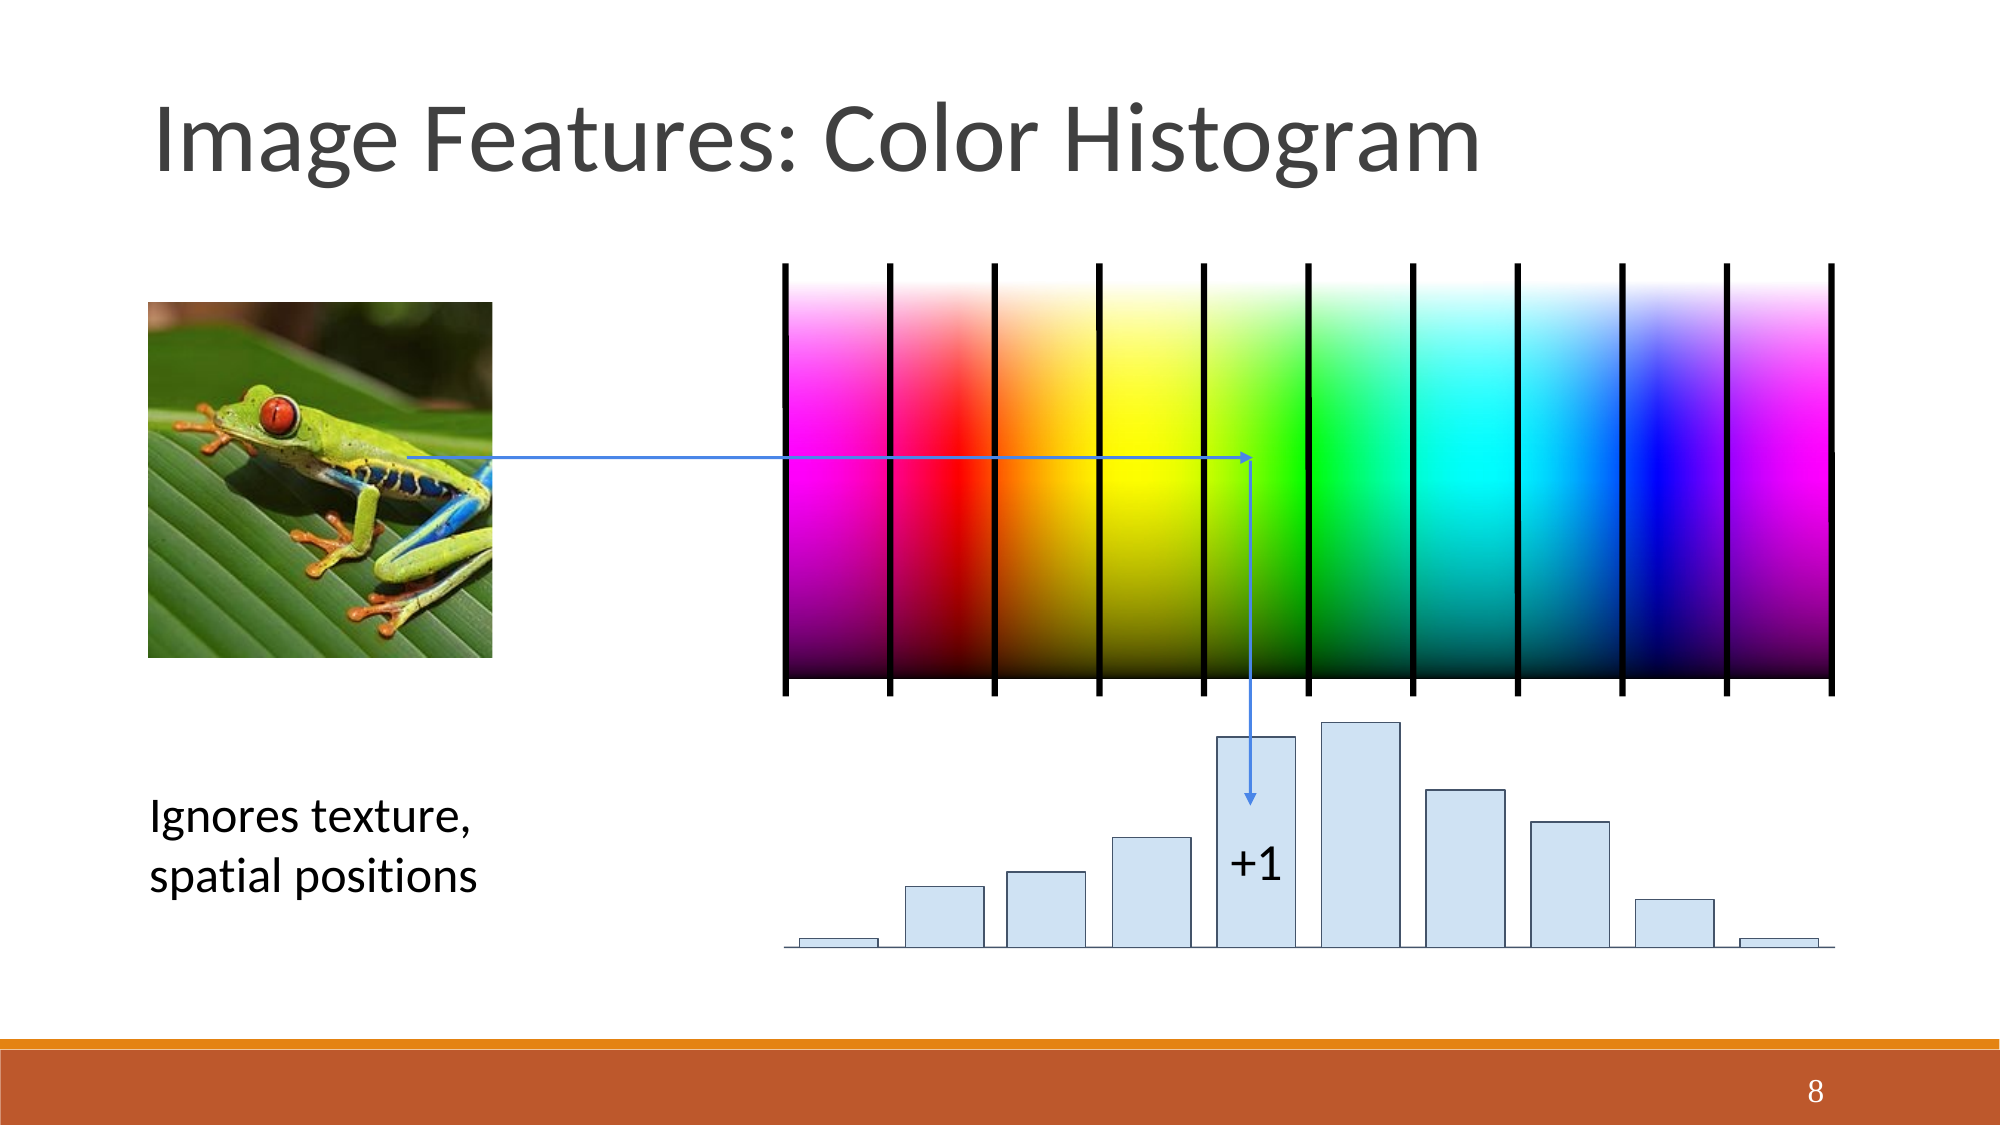

Image Features: Color Histogram

Ignores texture, spatial positions

+1

8